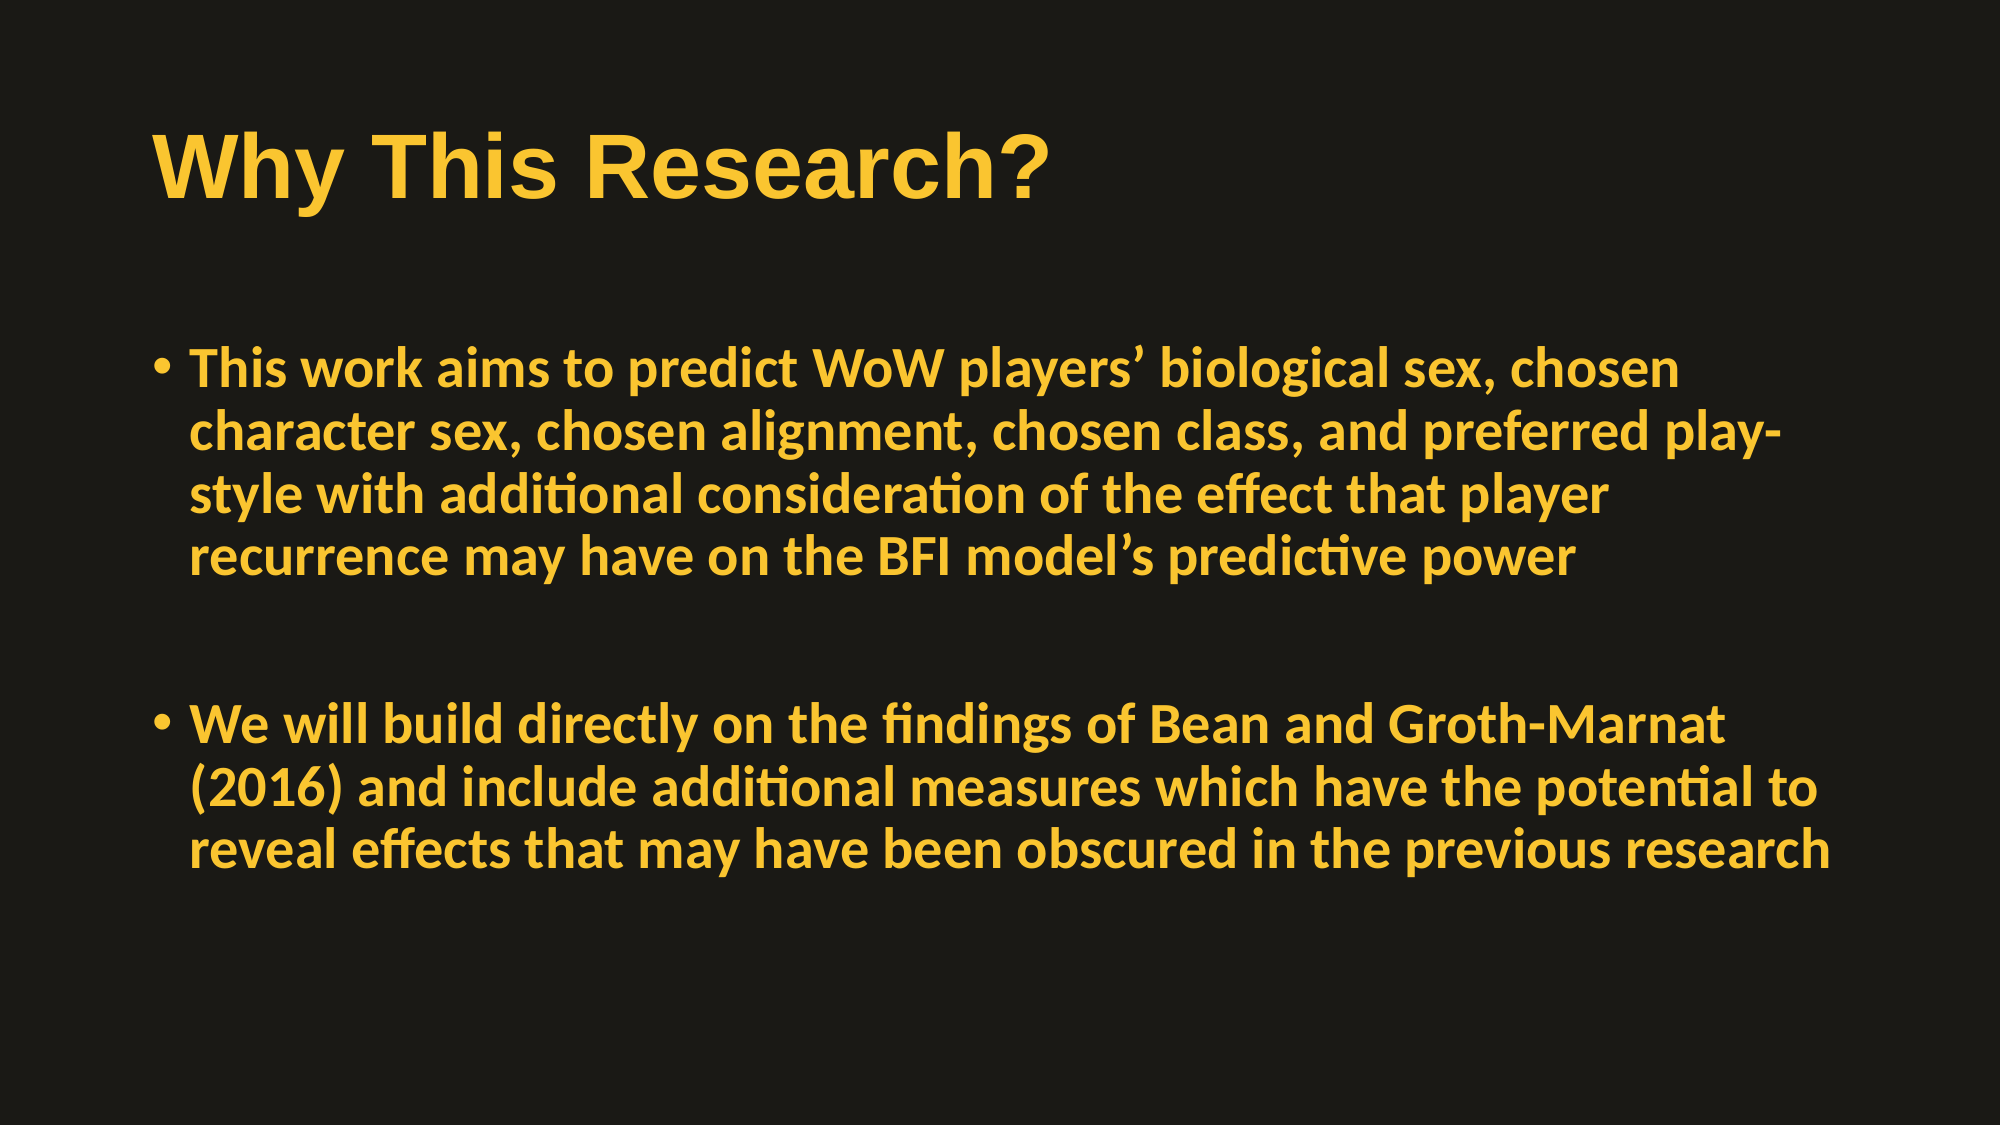

# Why This Research?

This work aims to predict WoW players’ biological sex, chosen character sex, chosen alignment, chosen class, and preferred play-style with additional consideration of the effect that player recurrence may have on the BFI model’s predictive power

We will build directly on the findings of Bean and Groth-Marnat (2016) and include additional measures which have the potential to reveal effects that may have been obscured in the previous research